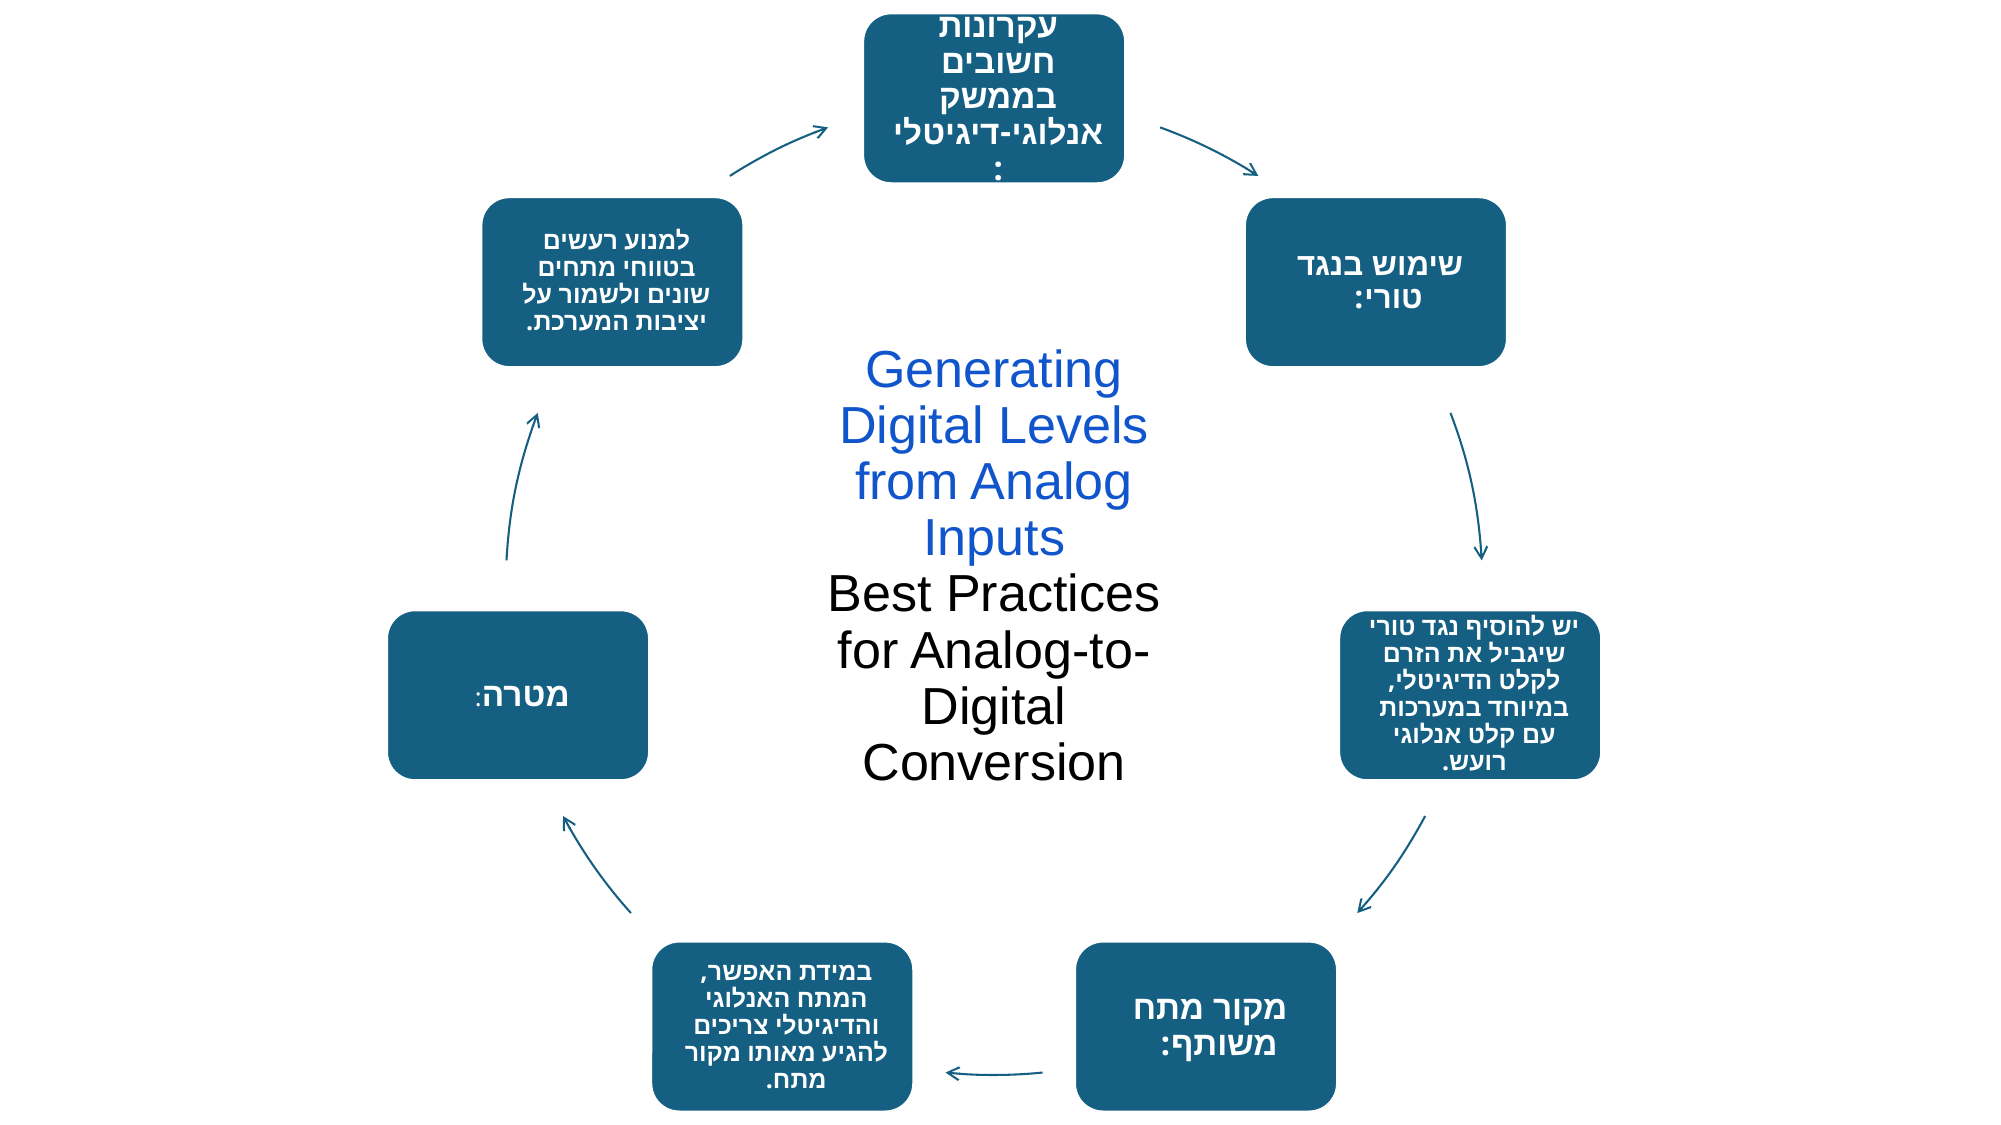

עקרונות חשובים בממשק אנלוגי-דיגיטלי:
שימוש בנגד טורי:
יש להוסיף נגד טורי שיגביל את הזרם לקלט הדיגיטלי, במיוחד במערכות עם קלט אנלוגי רועש.
מקור מתח משותף:
במידת האפשר, המתח האנלוגי והדיגיטלי צריכים להגיע מאותו מקור מתח.
מטרה:
למנוע רעשים בטווחי מתחים שונים ולשמור על יציבות המערכת.
# Generating Digital Levels from Analog Inputs Best Practices for Analog-to-Digital Conversion